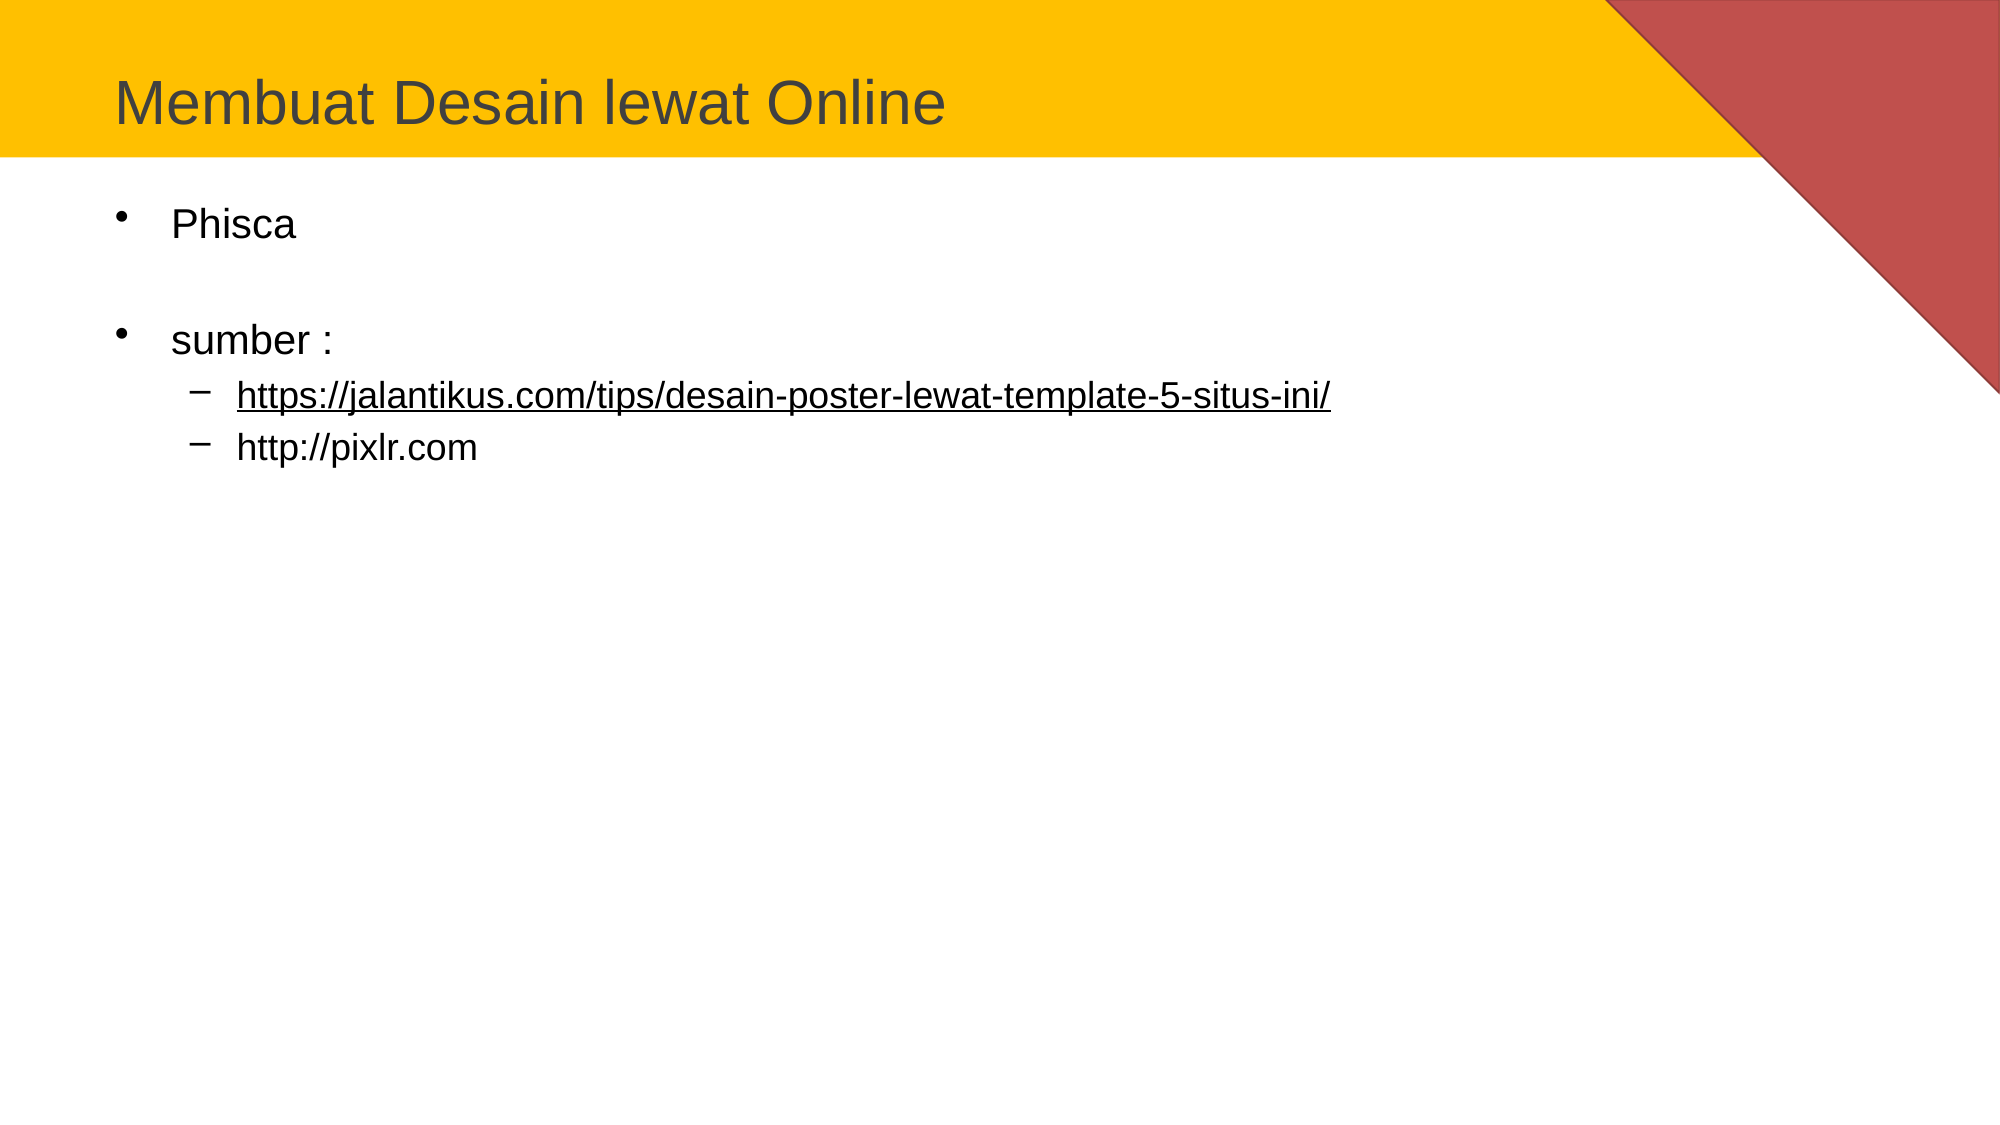

# Membuat Desain lewat Online
Phisca

sumber :
https://jalantikus.com/tips/desain-poster-lewat-template-5-situs-ini/
http://pixlr.com